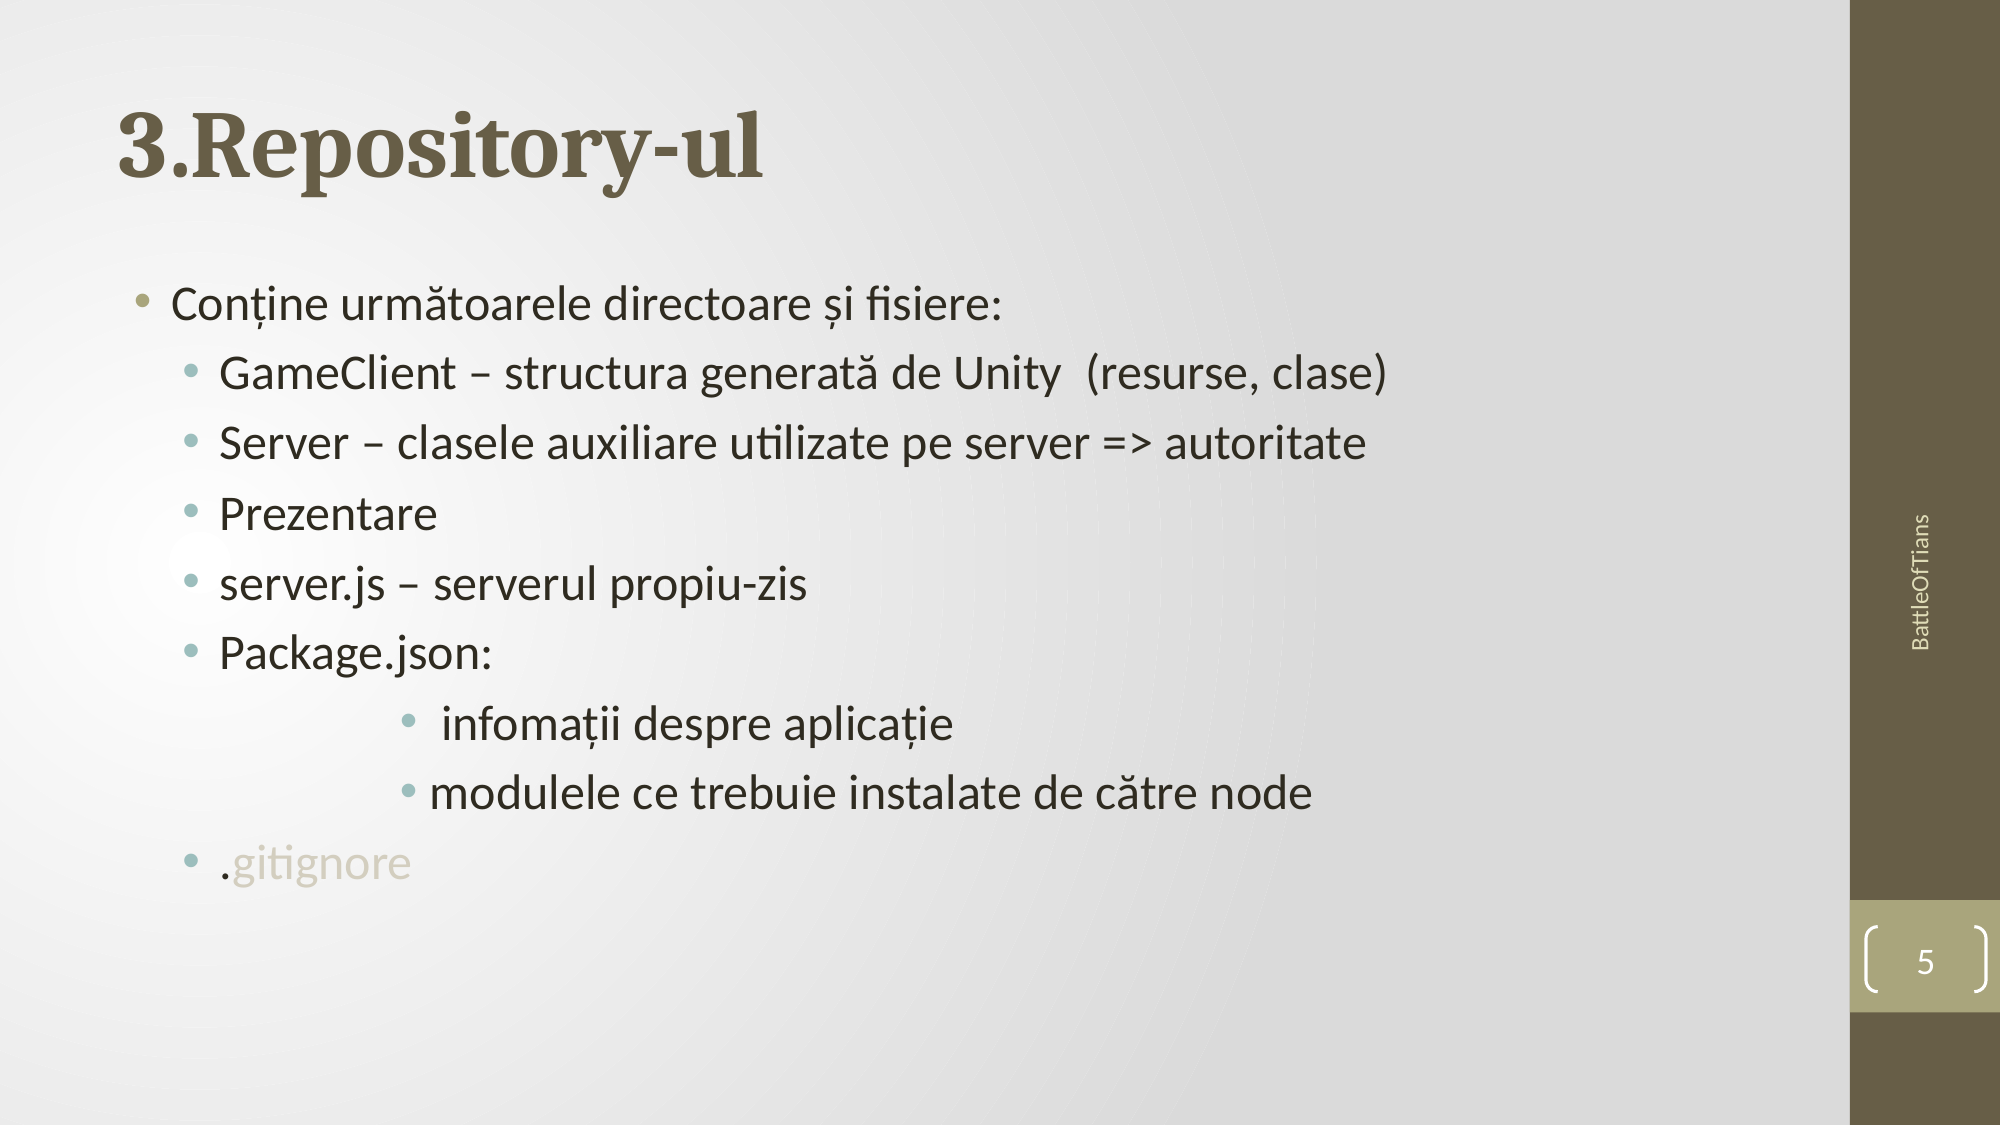

# 3.Repository-ul
Conține următoarele directoare și fisiere:
GameClient – structura generată de Unity  (resurse, clase)
Server – clasele auxiliare utilizate pe server => autoritate
Prezentare
server.js – serverul propiu-zis
Package.json:
 infomații despre aplicație
modulele ce trebuie instalate de către node
.gitignore

BattleOfTians
5